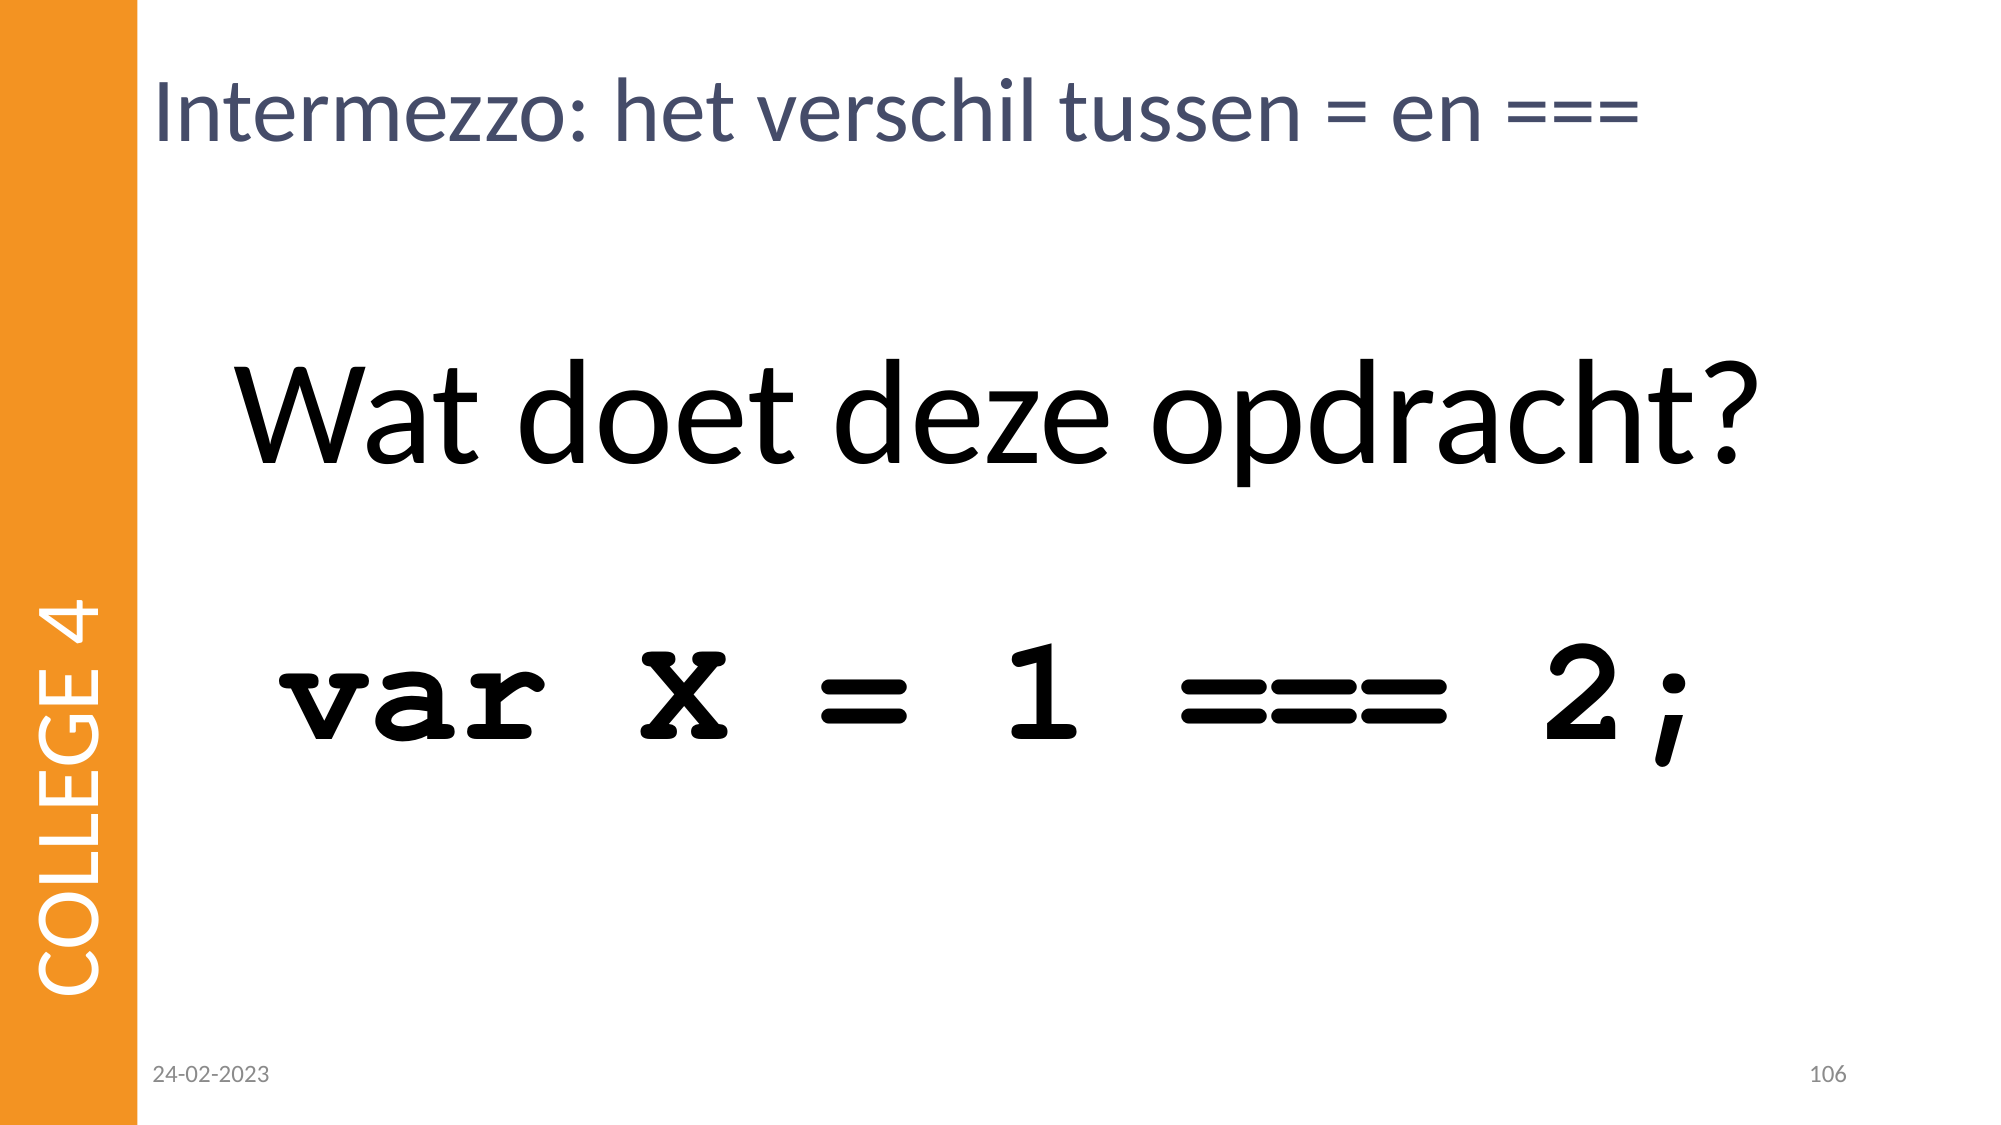

# Intermezzo: het verschil tussen = en ===

Wat doet deze opdracht?

var X = 1 === 2;
COLLEGE 4
24-02-2023

106